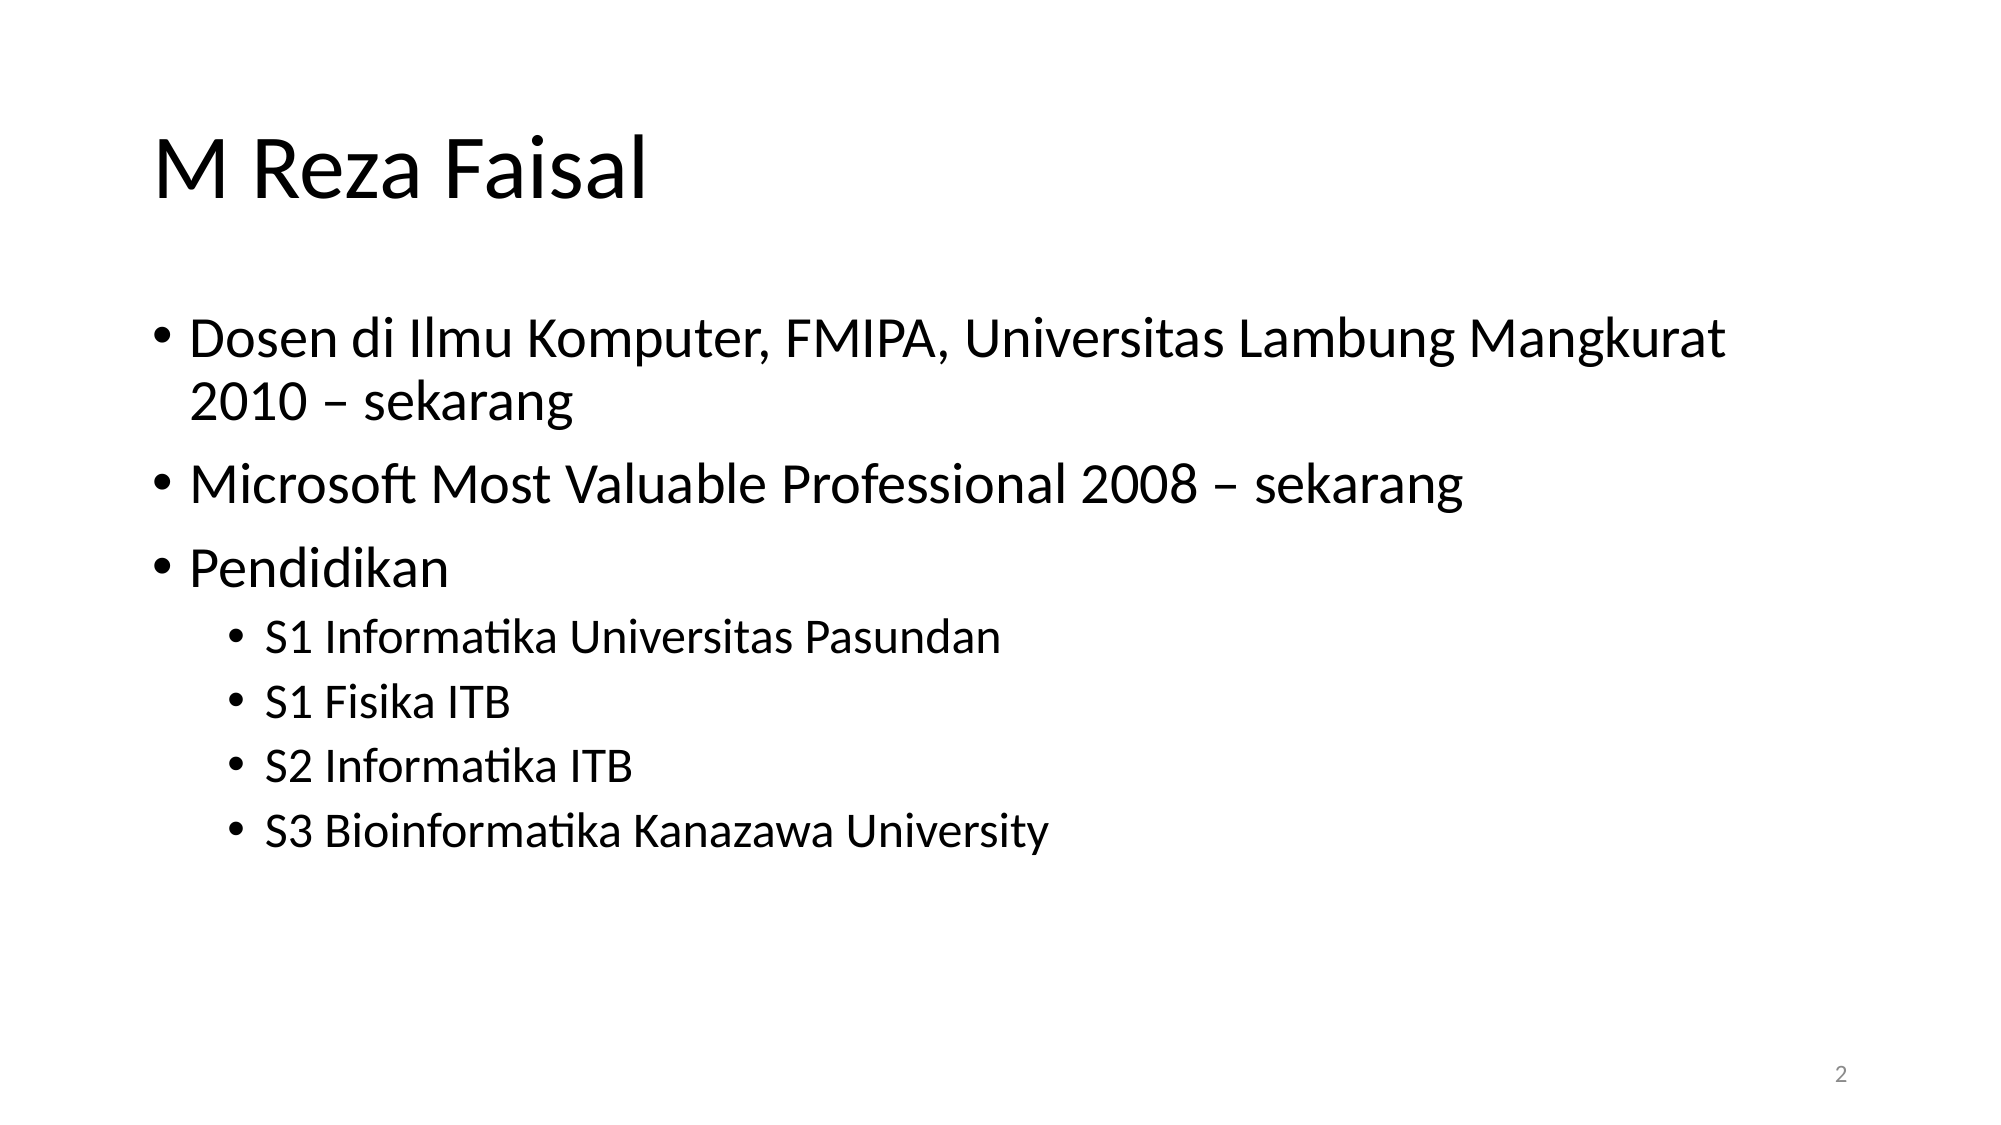

# M Reza Faisal
Dosen di Ilmu Komputer, FMIPA, Universitas Lambung Mangkurat 2010 – sekarang
Microsoft Most Valuable Professional 2008 – sekarang
Pendidikan
S1 Informatika Universitas Pasundan
S1 Fisika ITB
S2 Informatika ITB
S3 Bioinformatika Kanazawa University
2